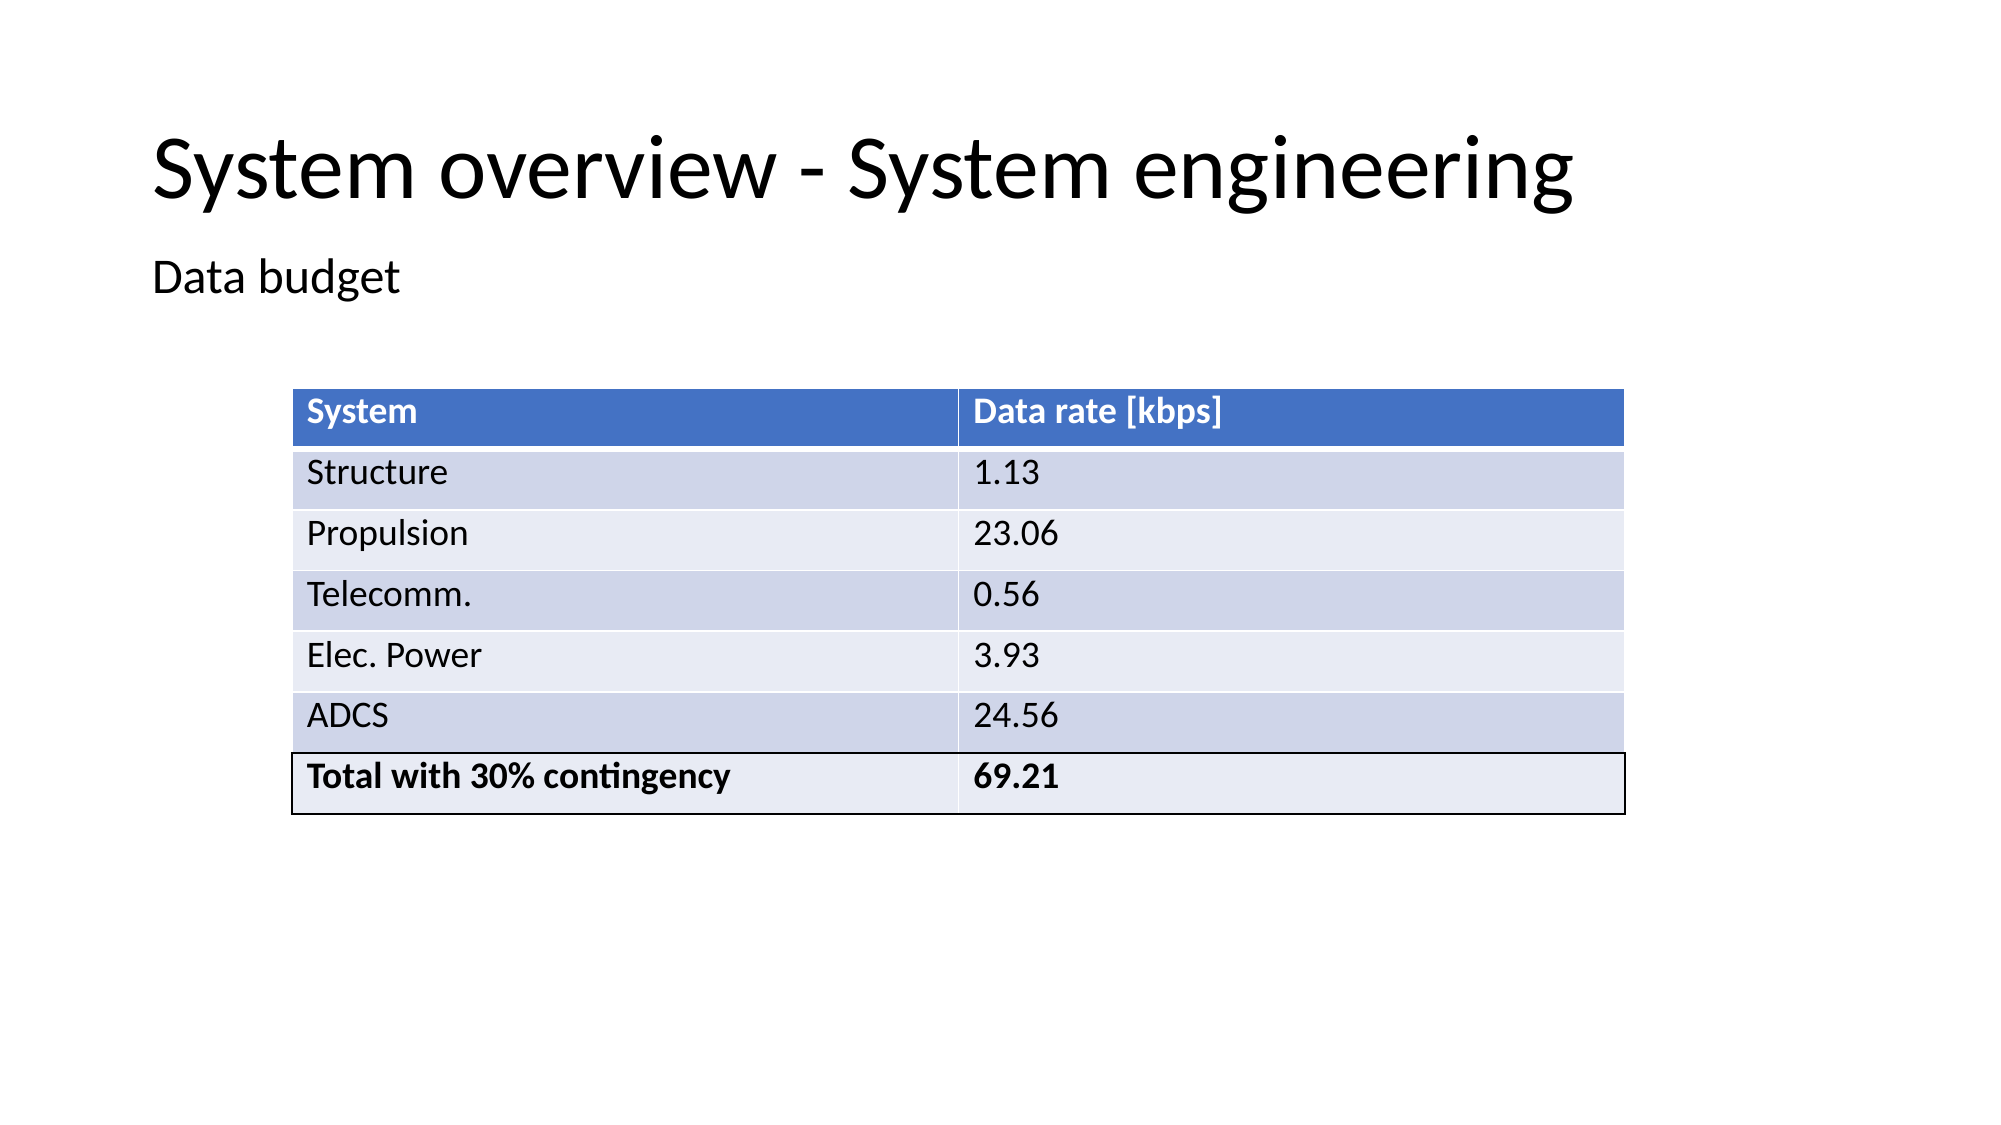

# System overview - System engineering
Data budget
| System | Data rate [kbps] |
| --- | --- |
| Structure | 1.13 |
| Propulsion | 23.06 |
| Telecomm. | 0.56 |
| Elec. Power | 3.93 |
| ADCS | 24.56 |
| Total with 30% contingency | 69.21 |